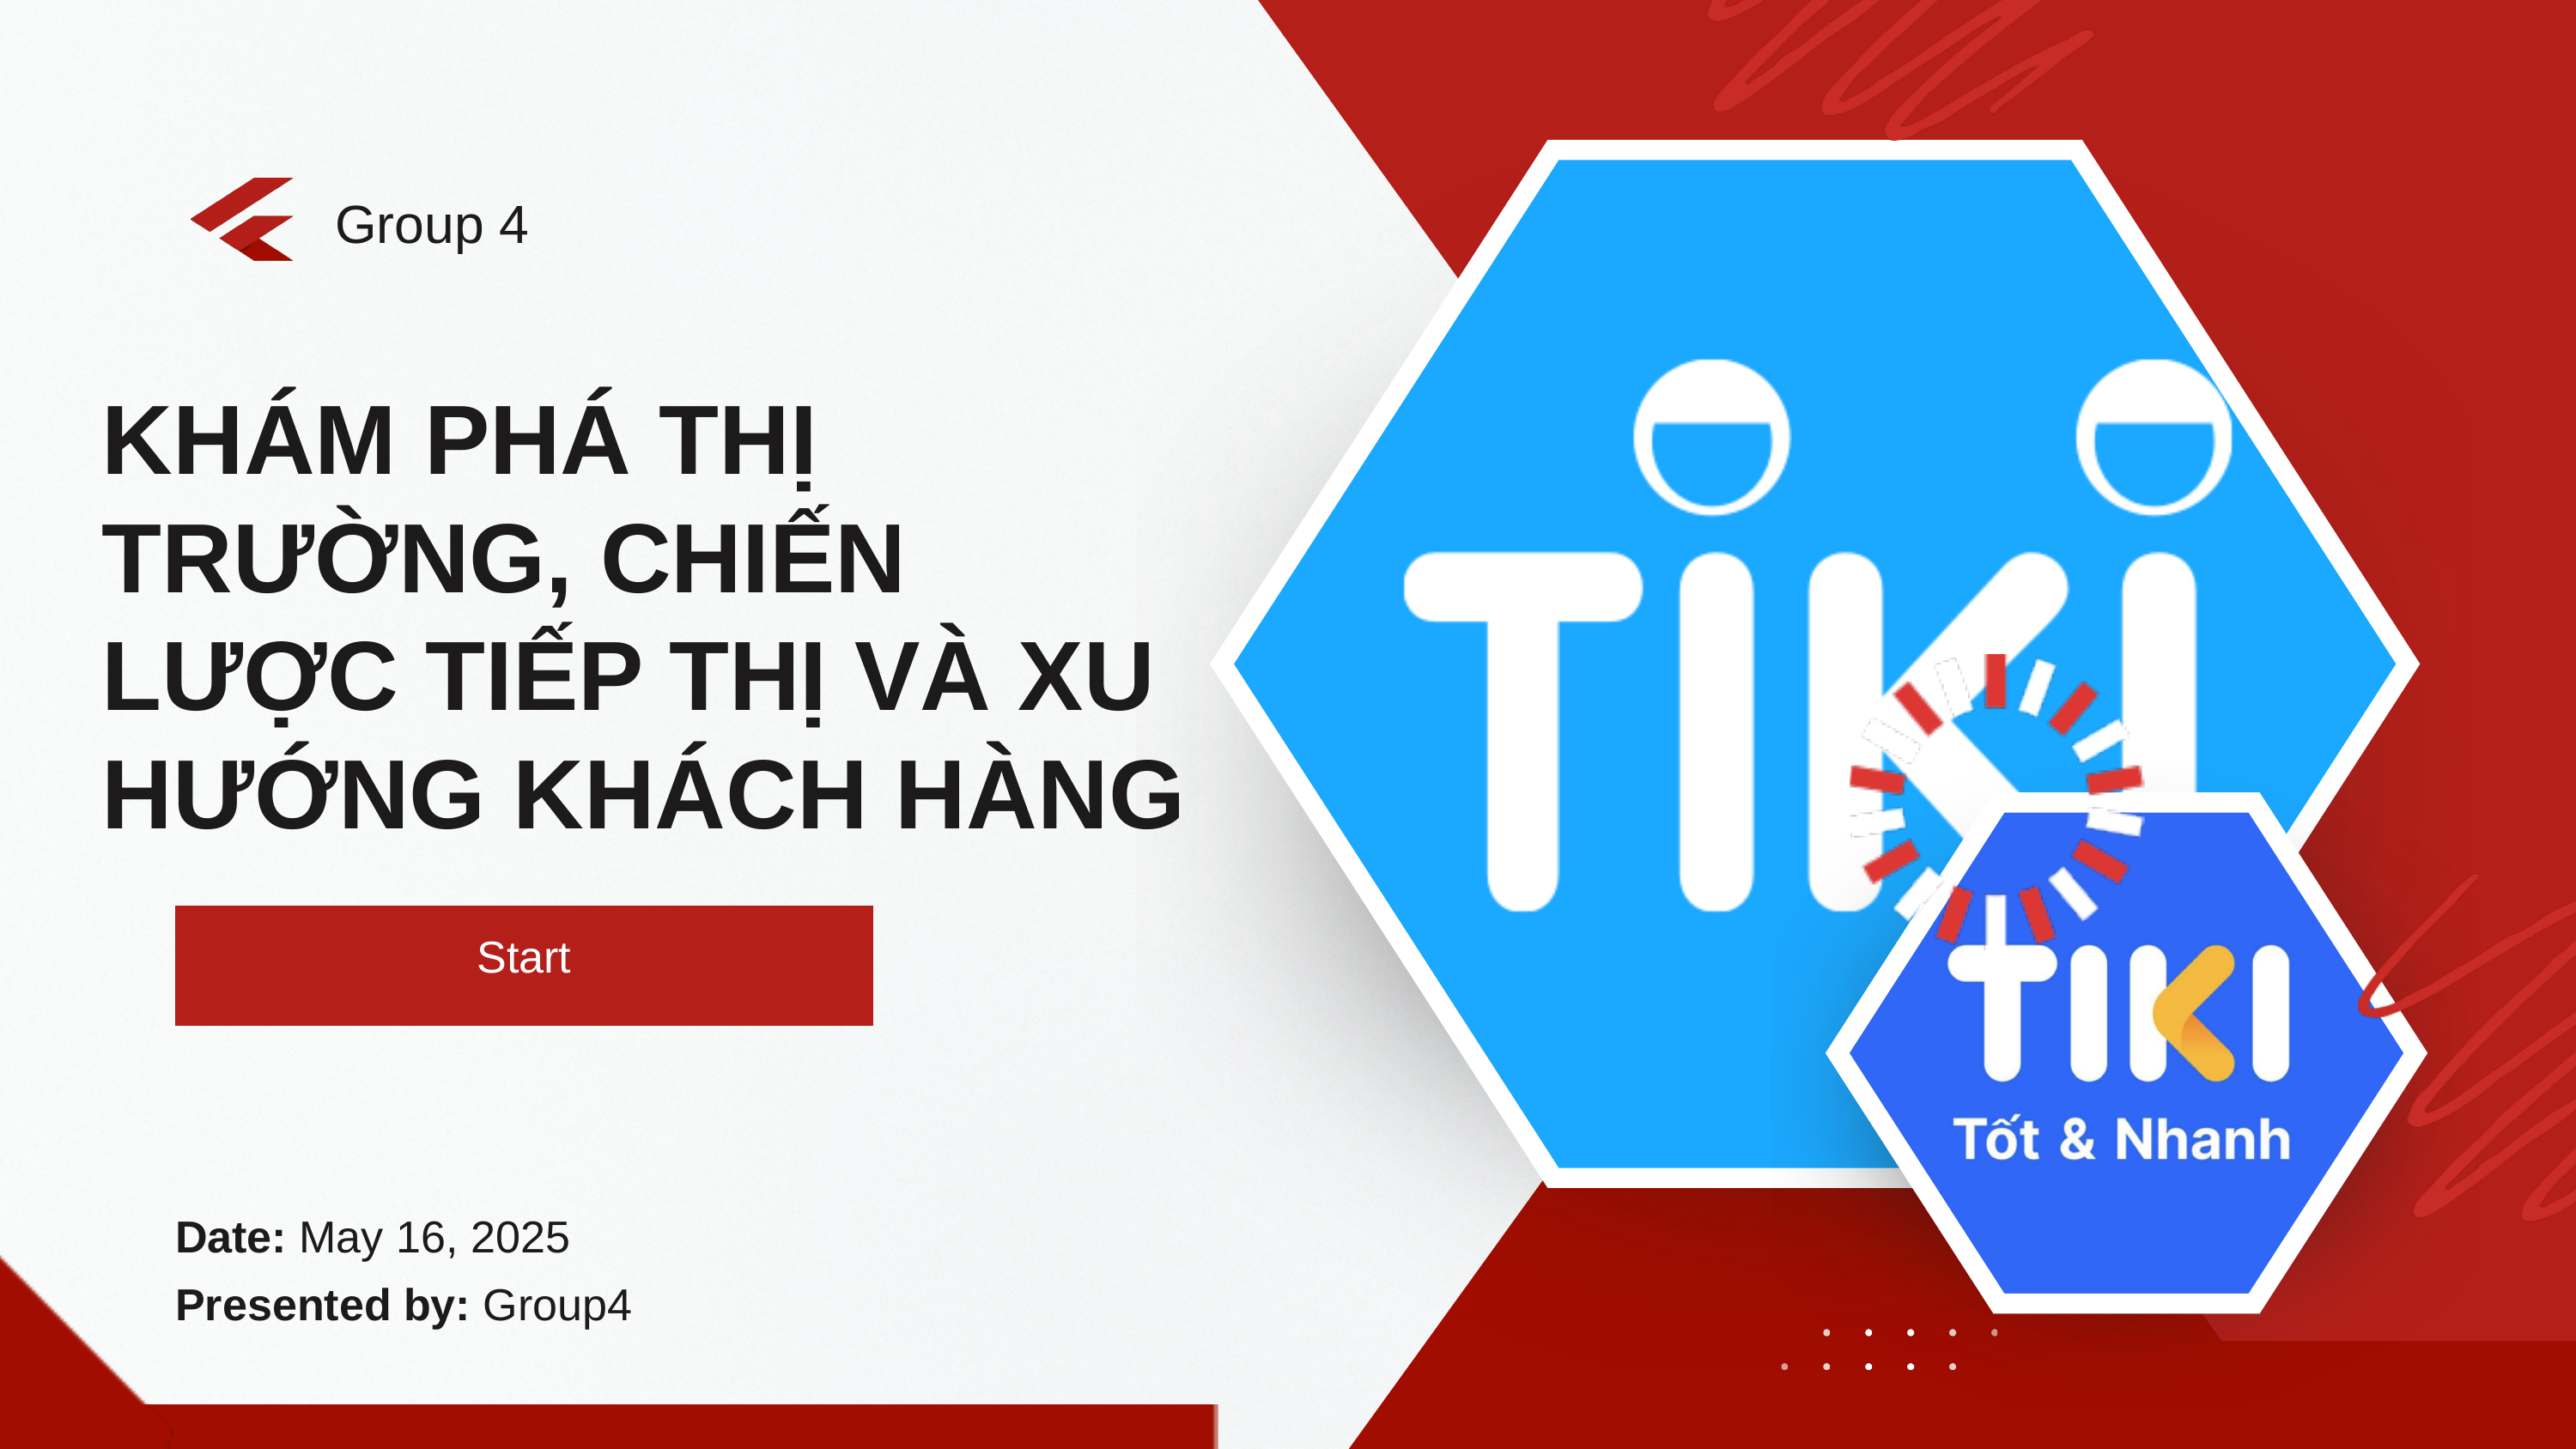

Group 4
KHÁM PHÁ THỊ TRƯỜNG, CHIẾN LƯỢC TIẾP THỊ VÀ XU HƯỚNG KHÁCH HÀNG

Start
Date: May 16, 2025

Presented by: Group4